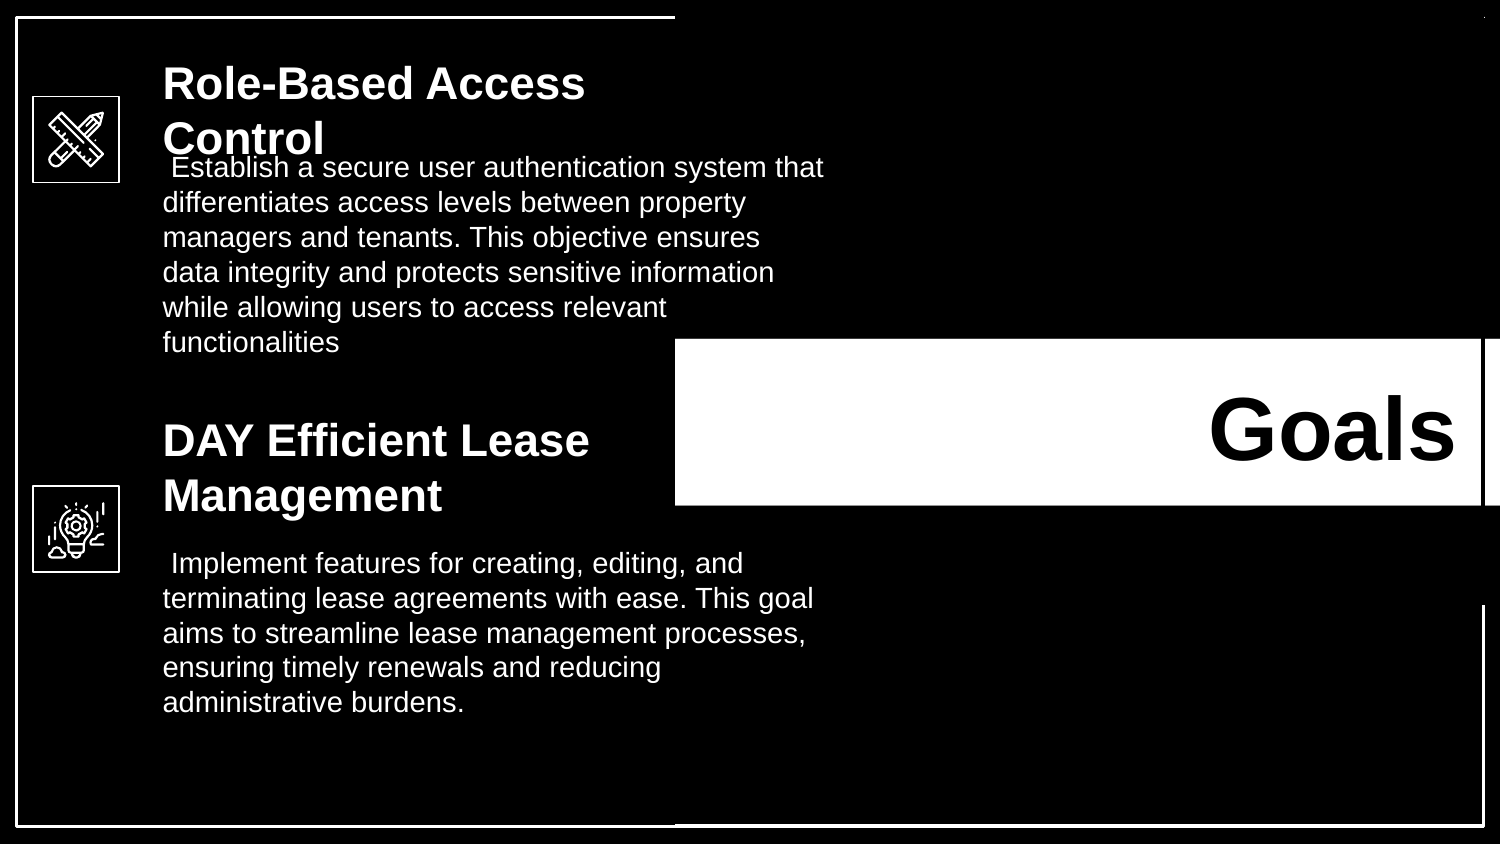

Role-Based Access Control

 Establish a secure user authentication system that differentiates access levels between property managers and tenants. This objective ensures data integrity and protects sensitive information while allowing users to access relevant functionalities

# Goals
DAY Efficient Lease Management

 Implement features for creating, editing, and terminating lease agreements with ease. This goal aims to streamline lease management processes, ensuring timely renewals and reducing administrative burdens.